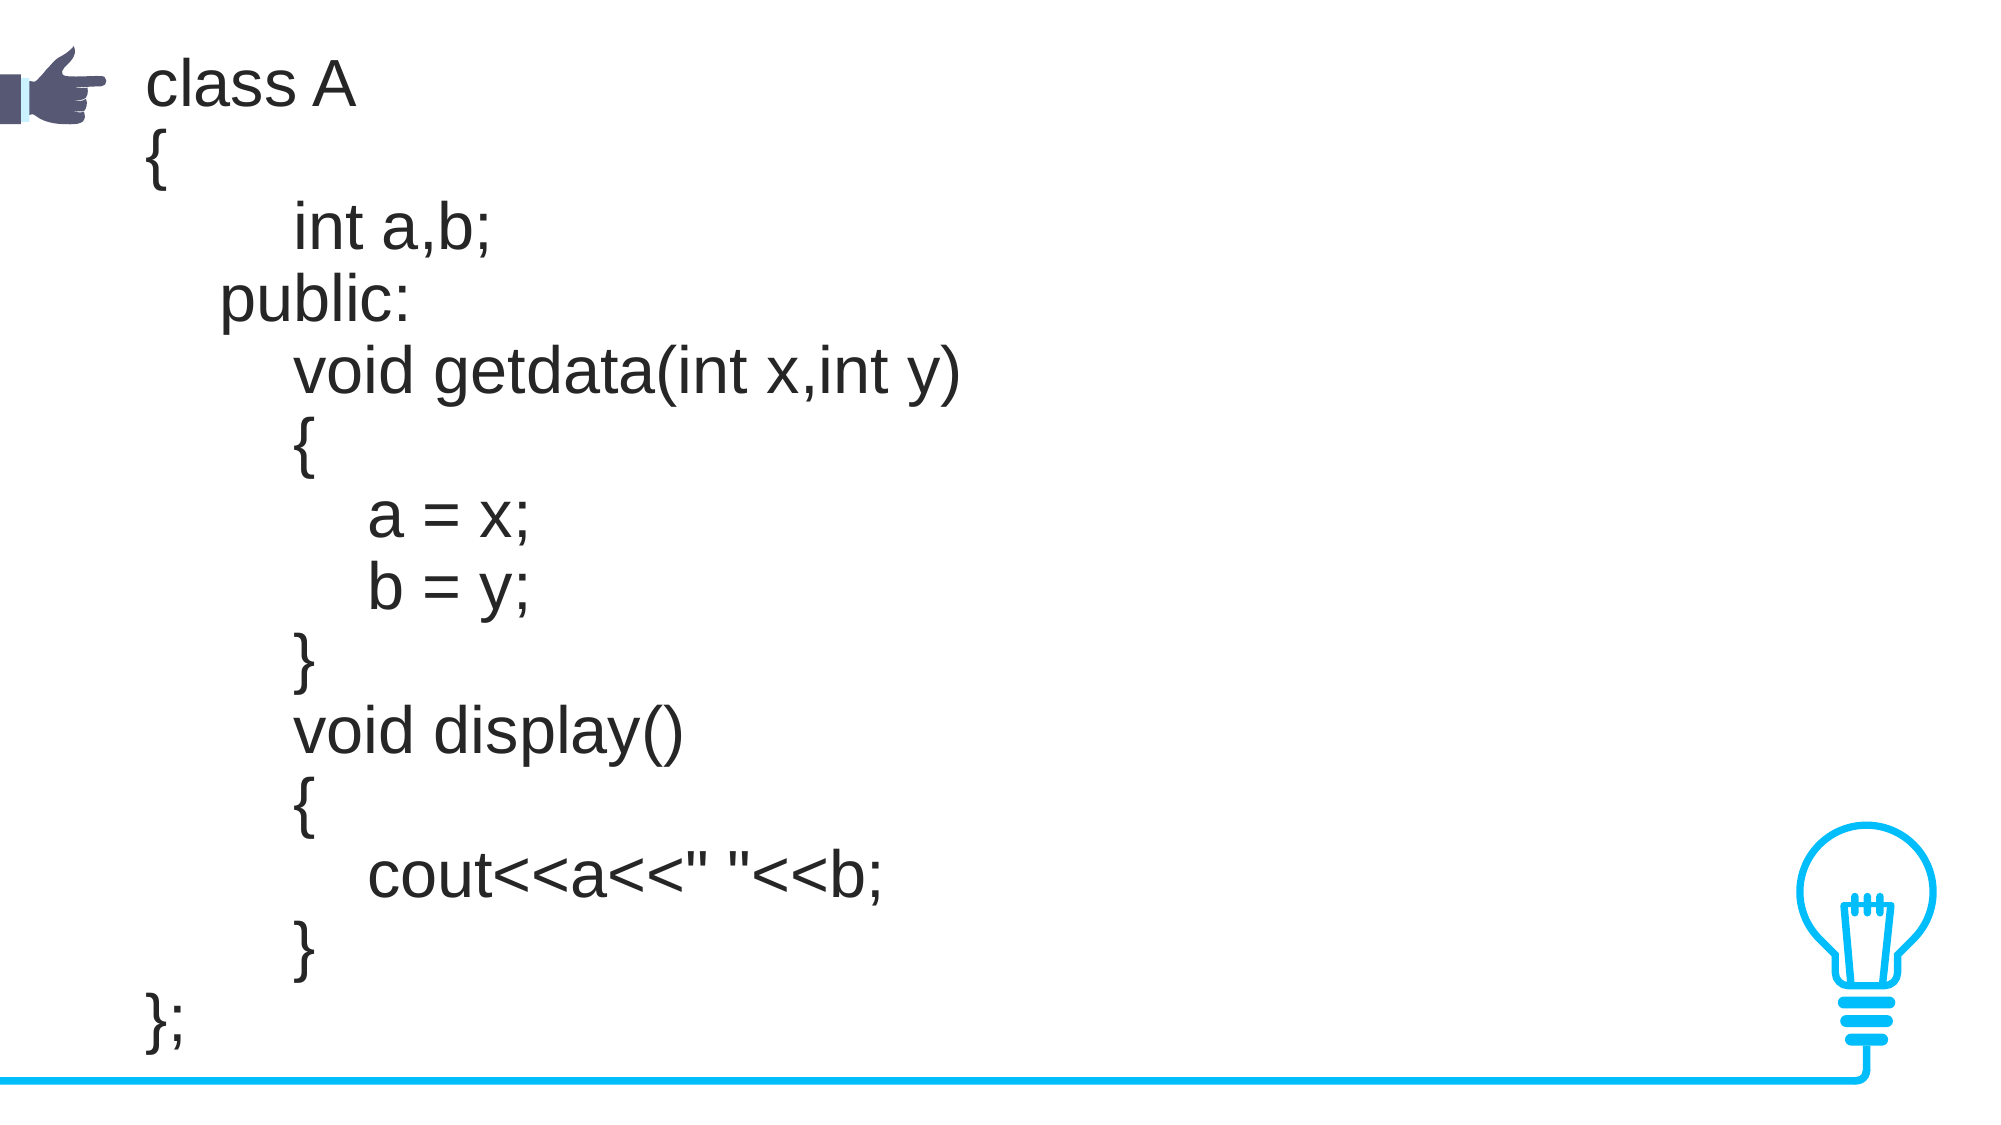

class A
{
        int a,b;
    public:
        void getdata(int x,int y)
        {
            a = x;
            b = y;
        }
        void display()
        {
            cout<<a<<" "<<b;
        }
};